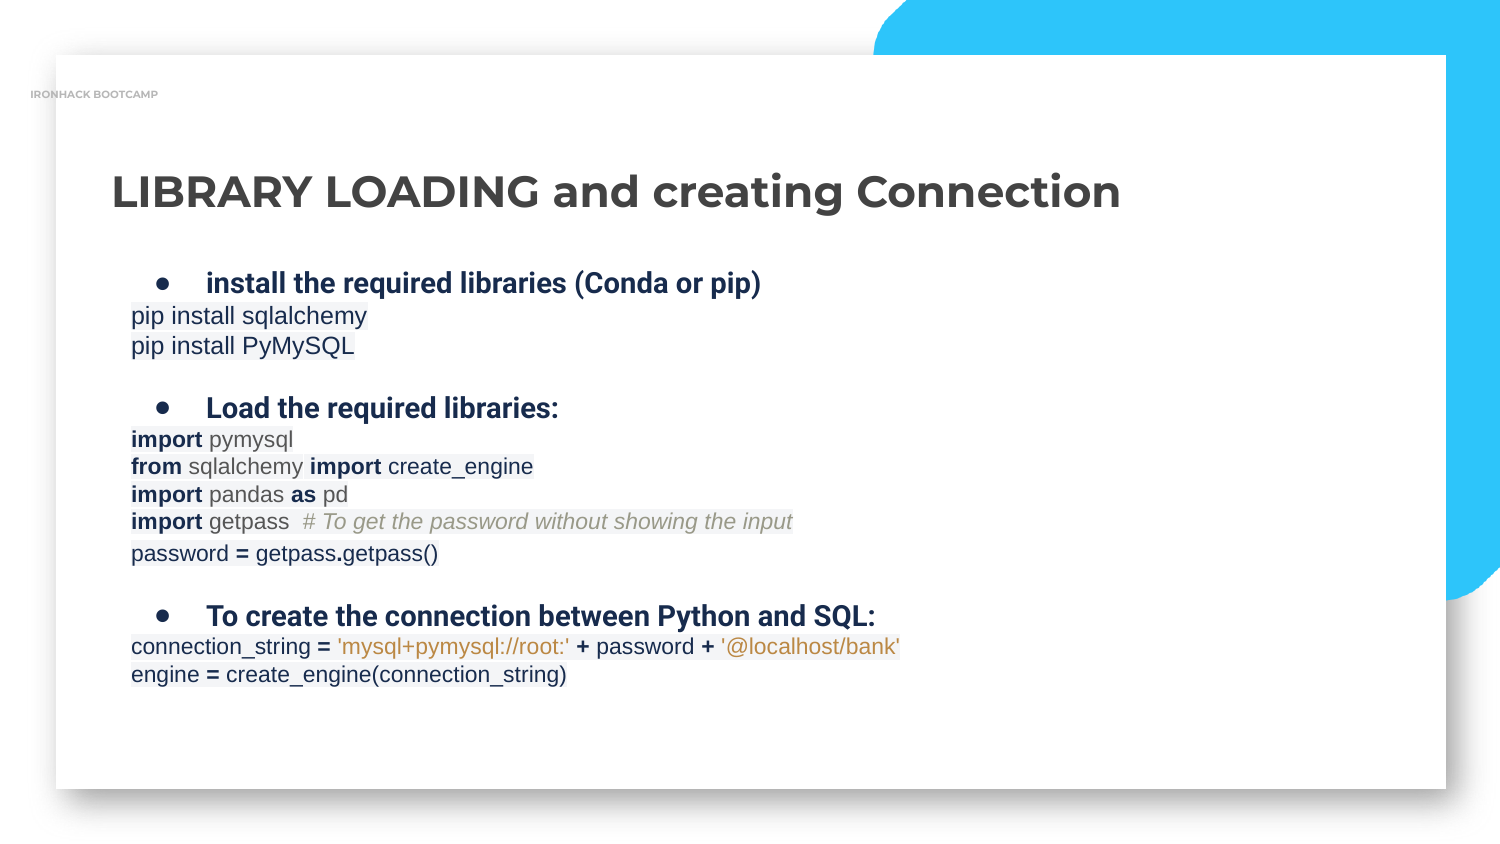

IRONHACK BOOTCAMP
LIBRARY LOADING and creating Connection
install the required libraries (Conda or pip)
pip install sqlalchemy
pip install PyMySQL

Load the required libraries:
import pymysql
from sqlalchemy import create_engine
import pandas as pd
import getpass  # To get the password without showing the input
password = getpass.getpass()

To create the connection between Python and SQL:
connection_string = 'mysql+pymysql://root:' + password + '@localhost/bank'
engine = create_engine(connection_string)